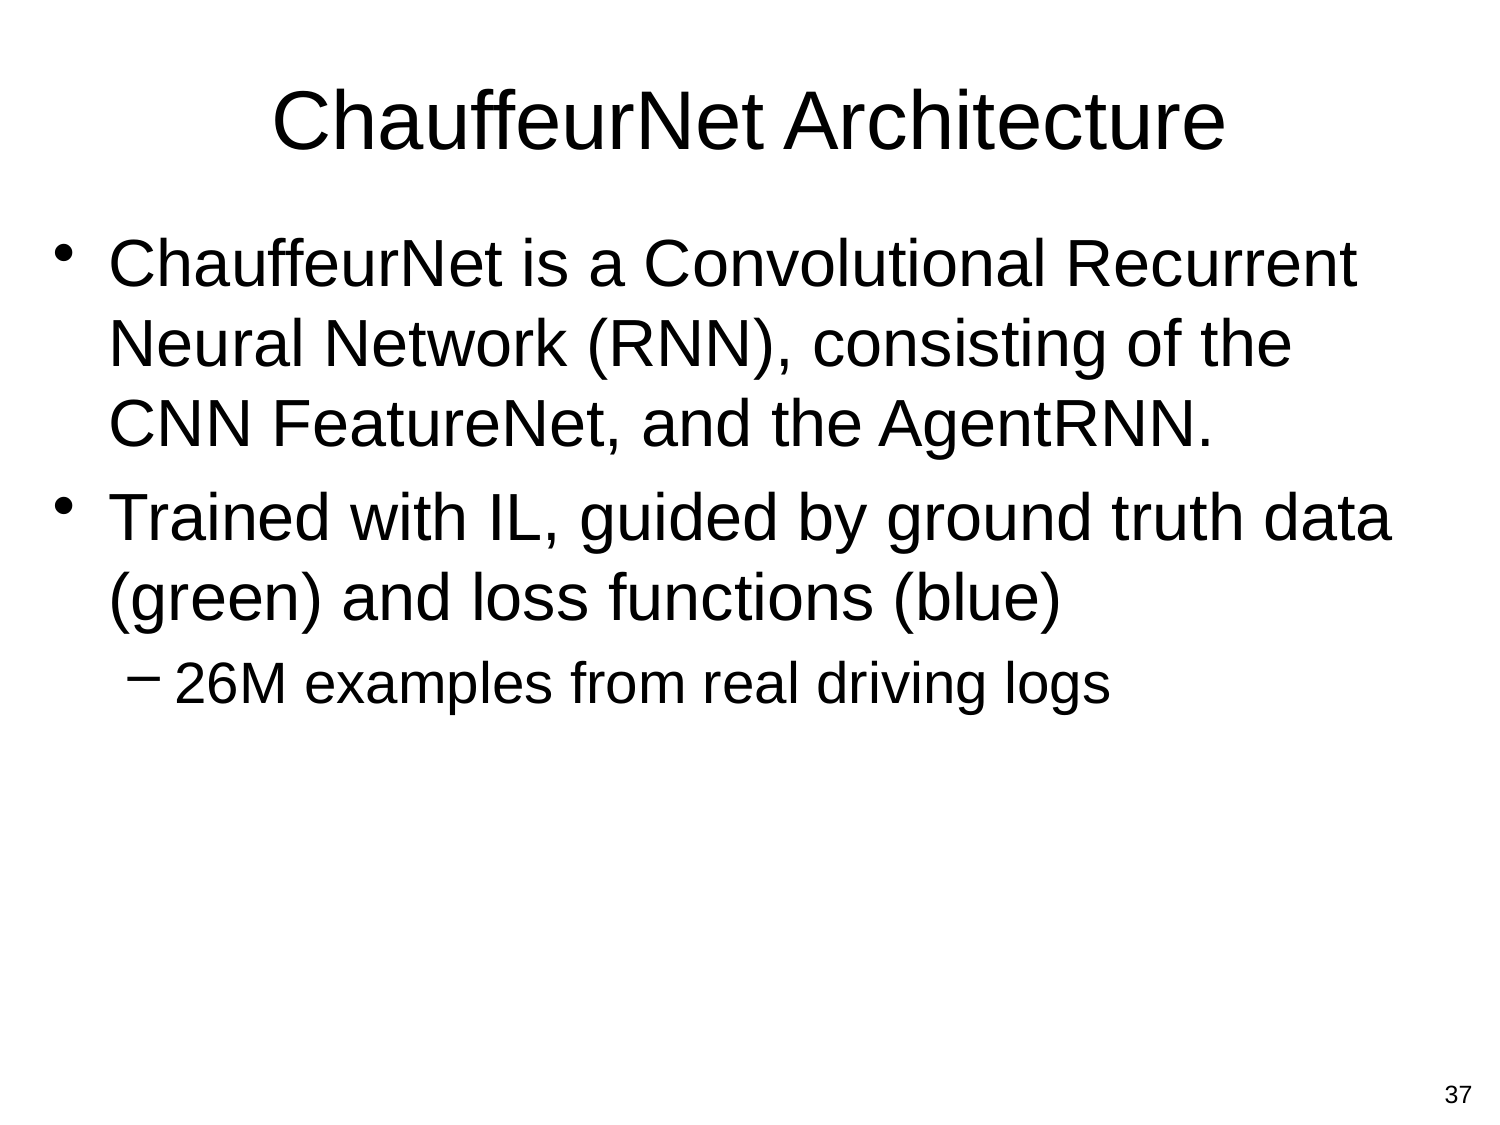

# ChauffeurNet Architecture
ChauffeurNet is a Convolutional Recurrent Neural Network (RNN), consisting of the CNN FeatureNet, and the AgentRNN.
Trained with IL, guided by ground truth data (green) and loss functions (blue)
26M examples from real driving logs
37